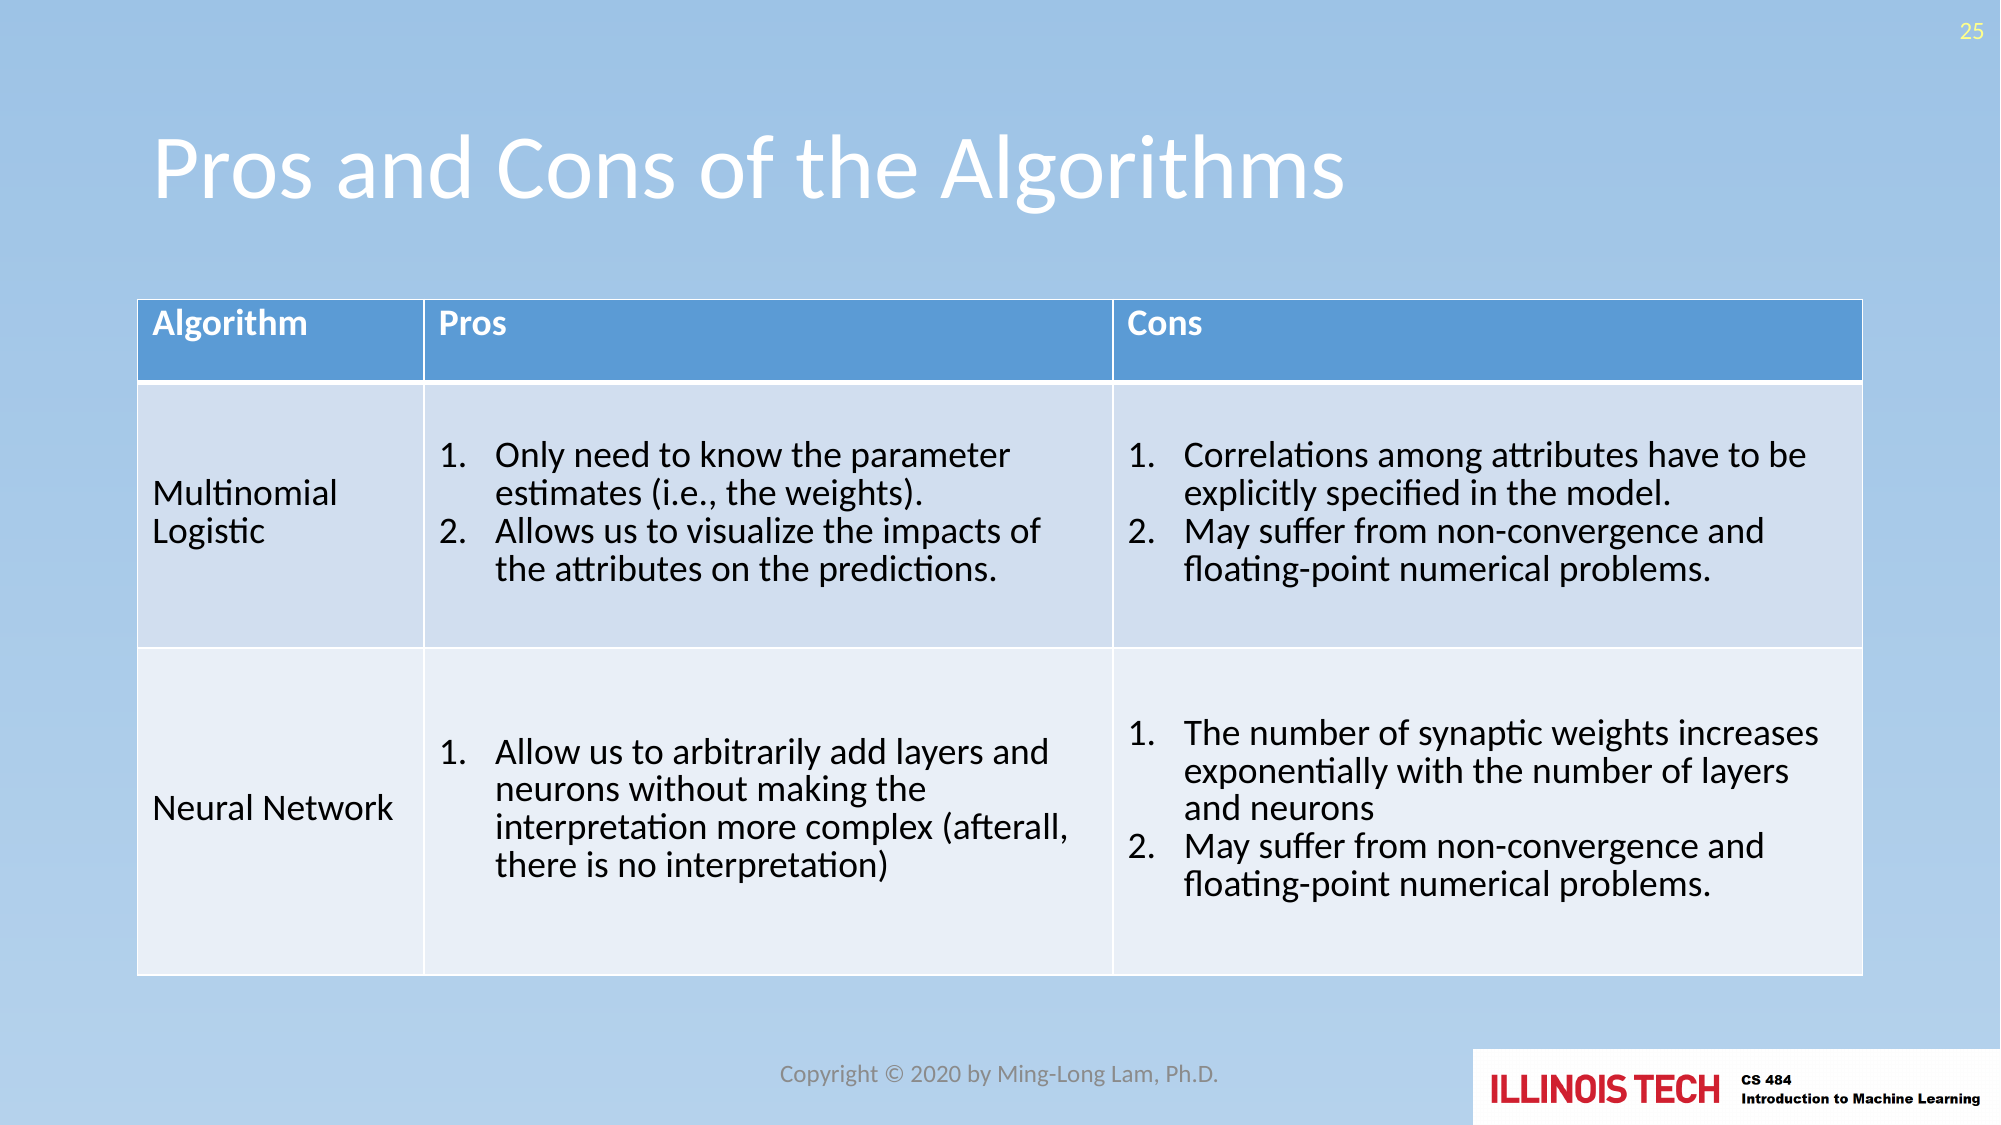

25
# Pros and Cons of the Algorithms
| Algorithm | Pros | Cons |
| --- | --- | --- |
| Multinomial Logistic | Only need to know the parameter estimates (i.e., the weights). Allows us to visualize the impacts of the attributes on the predictions. | Correlations among attributes have to be explicitly specified in the model. May suffer from non-convergence and floating-point numerical problems. |
| Neural Network | Allow us to arbitrarily add layers and neurons without making the interpretation more complex (afterall, there is no interpretation) | The number of synaptic weights increases exponentially with the number of layers and neurons May suffer from non-convergence and floating-point numerical problems. |
Copyright © 2020 by Ming-Long Lam, Ph.D.